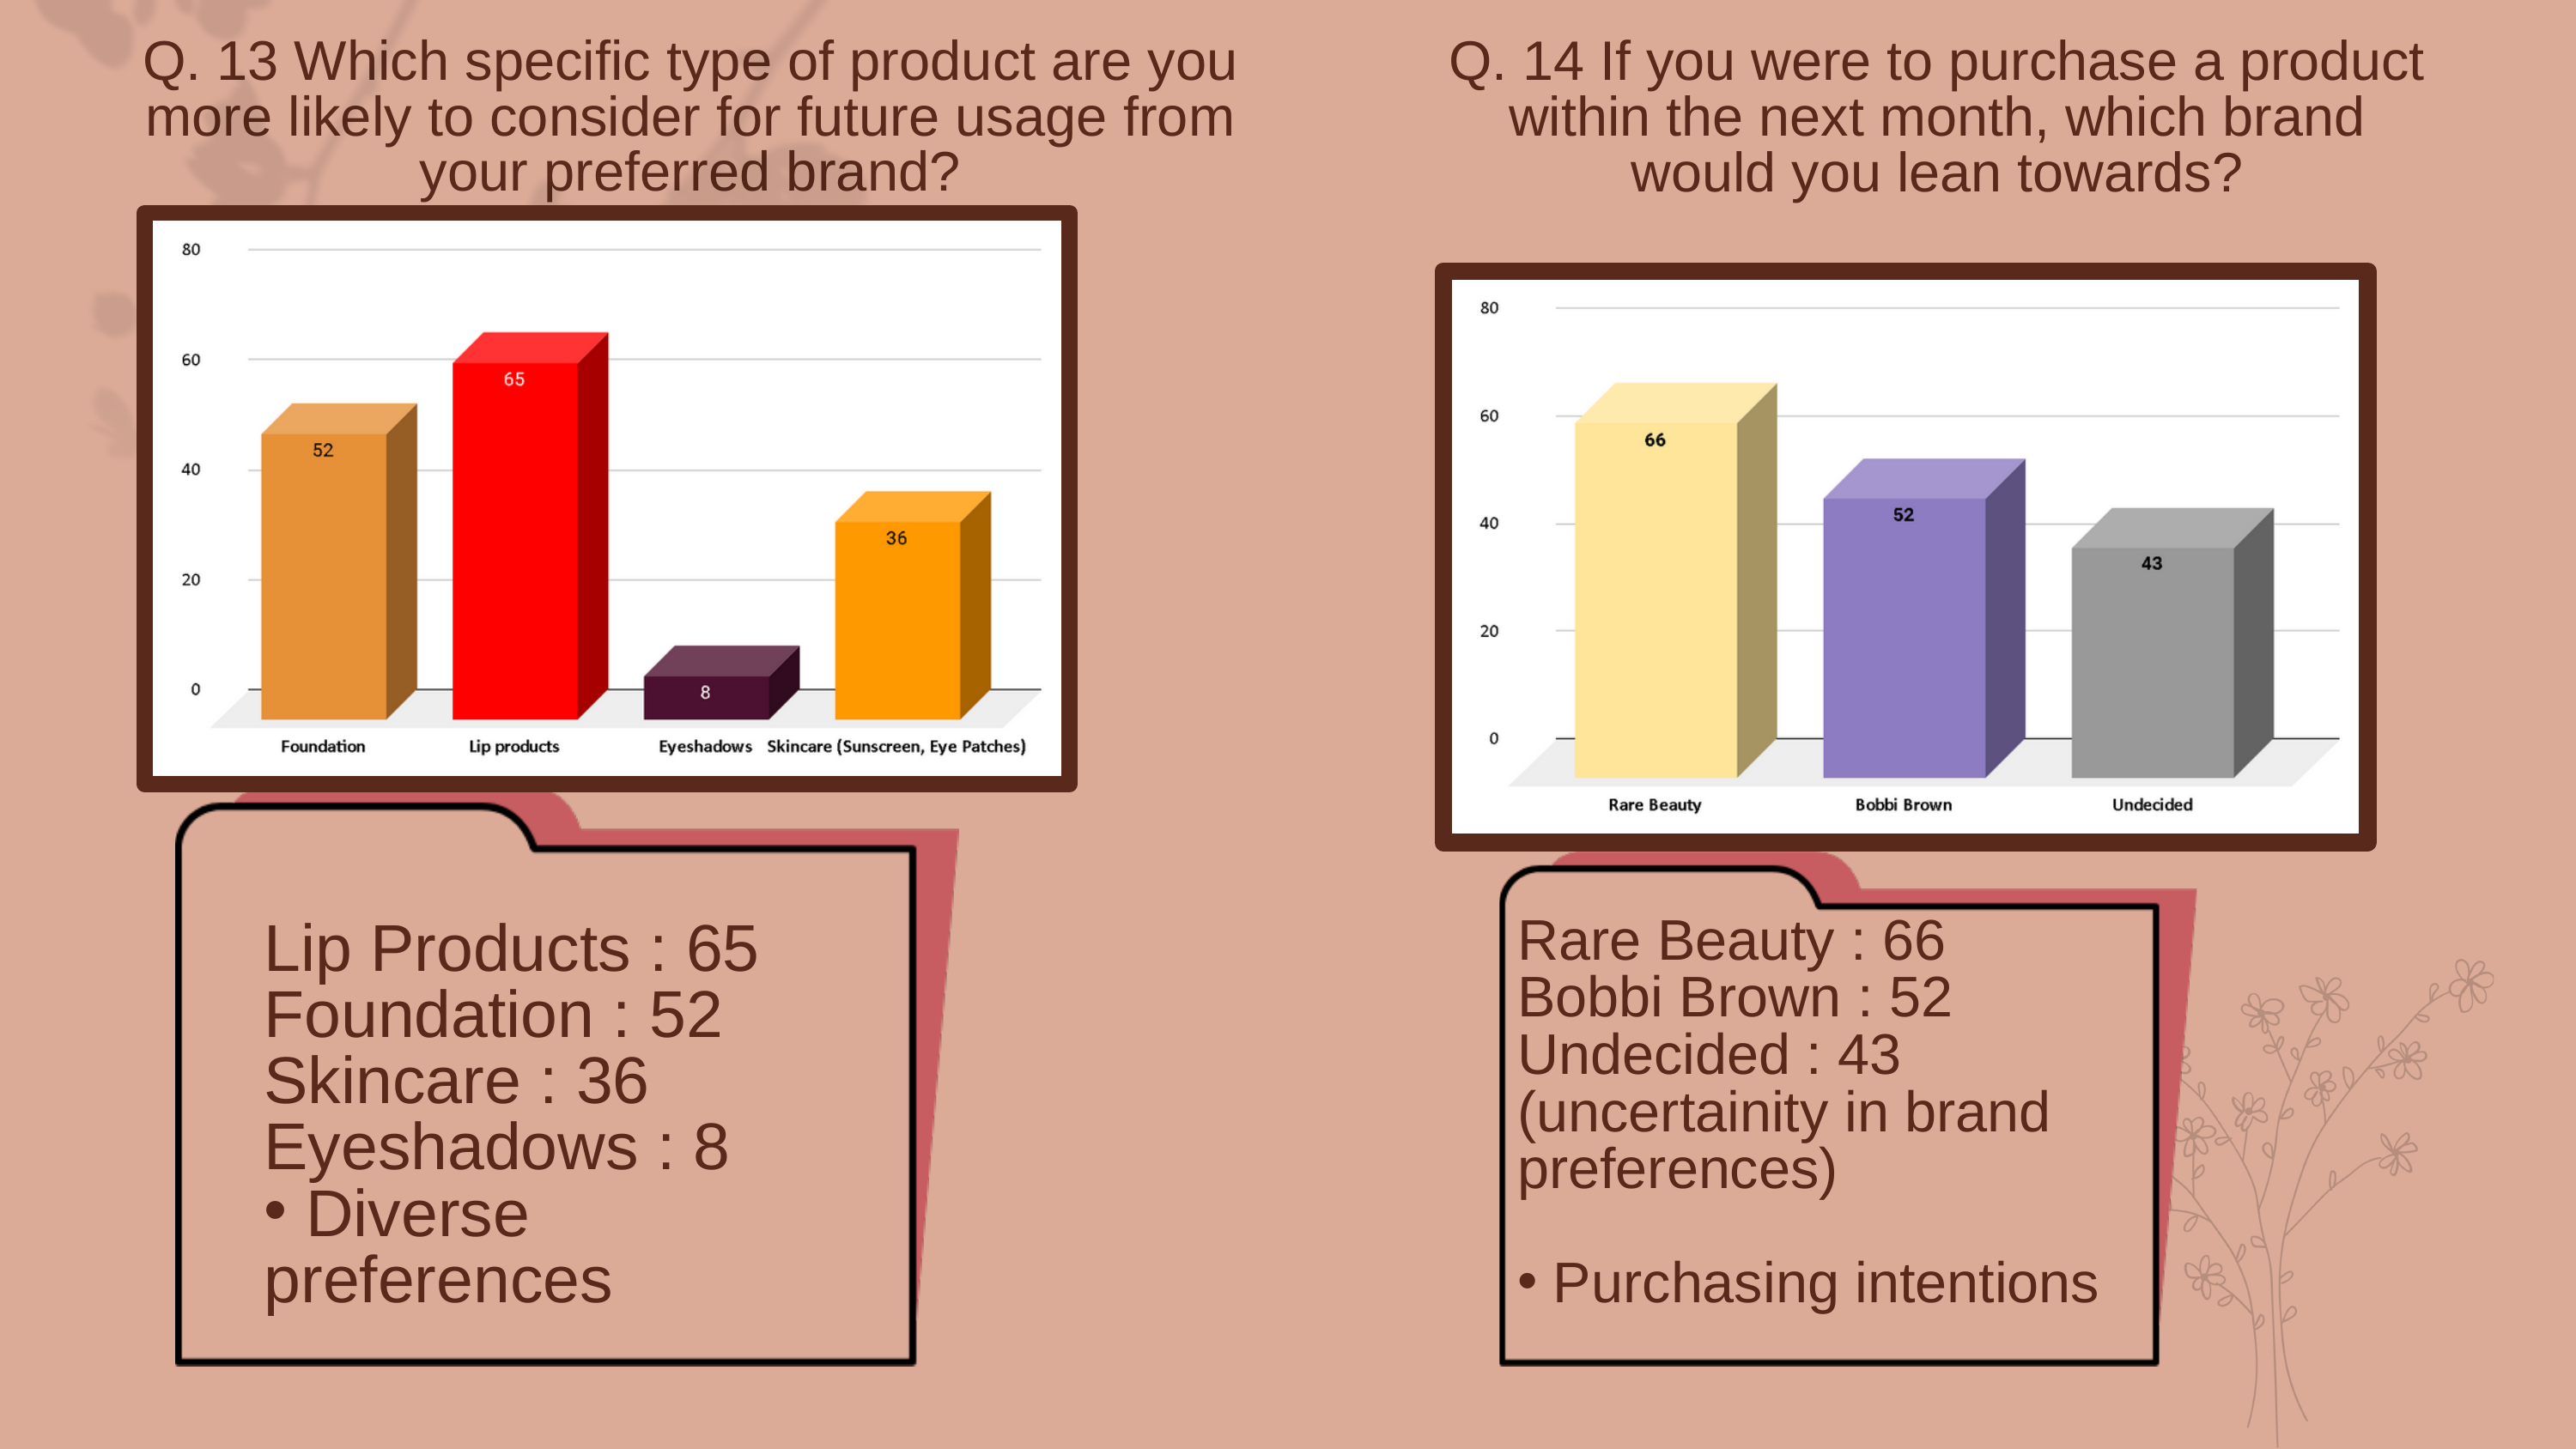

Q. 13 Which specific type of product are you more likely to consider for future usage from your preferred brand?

Q. 14 If you were to purchase a product within the next month, which brand would you lean towards?

Rare Beauty : 66
Bobbi Brown : 52
Undecided : 43 (uncertainity in brand preferences)

 Purchasing intentions

Lip Products : 65
Foundation : 52
Skincare : 36
Eyeshadows : 8
 Diverse preferences